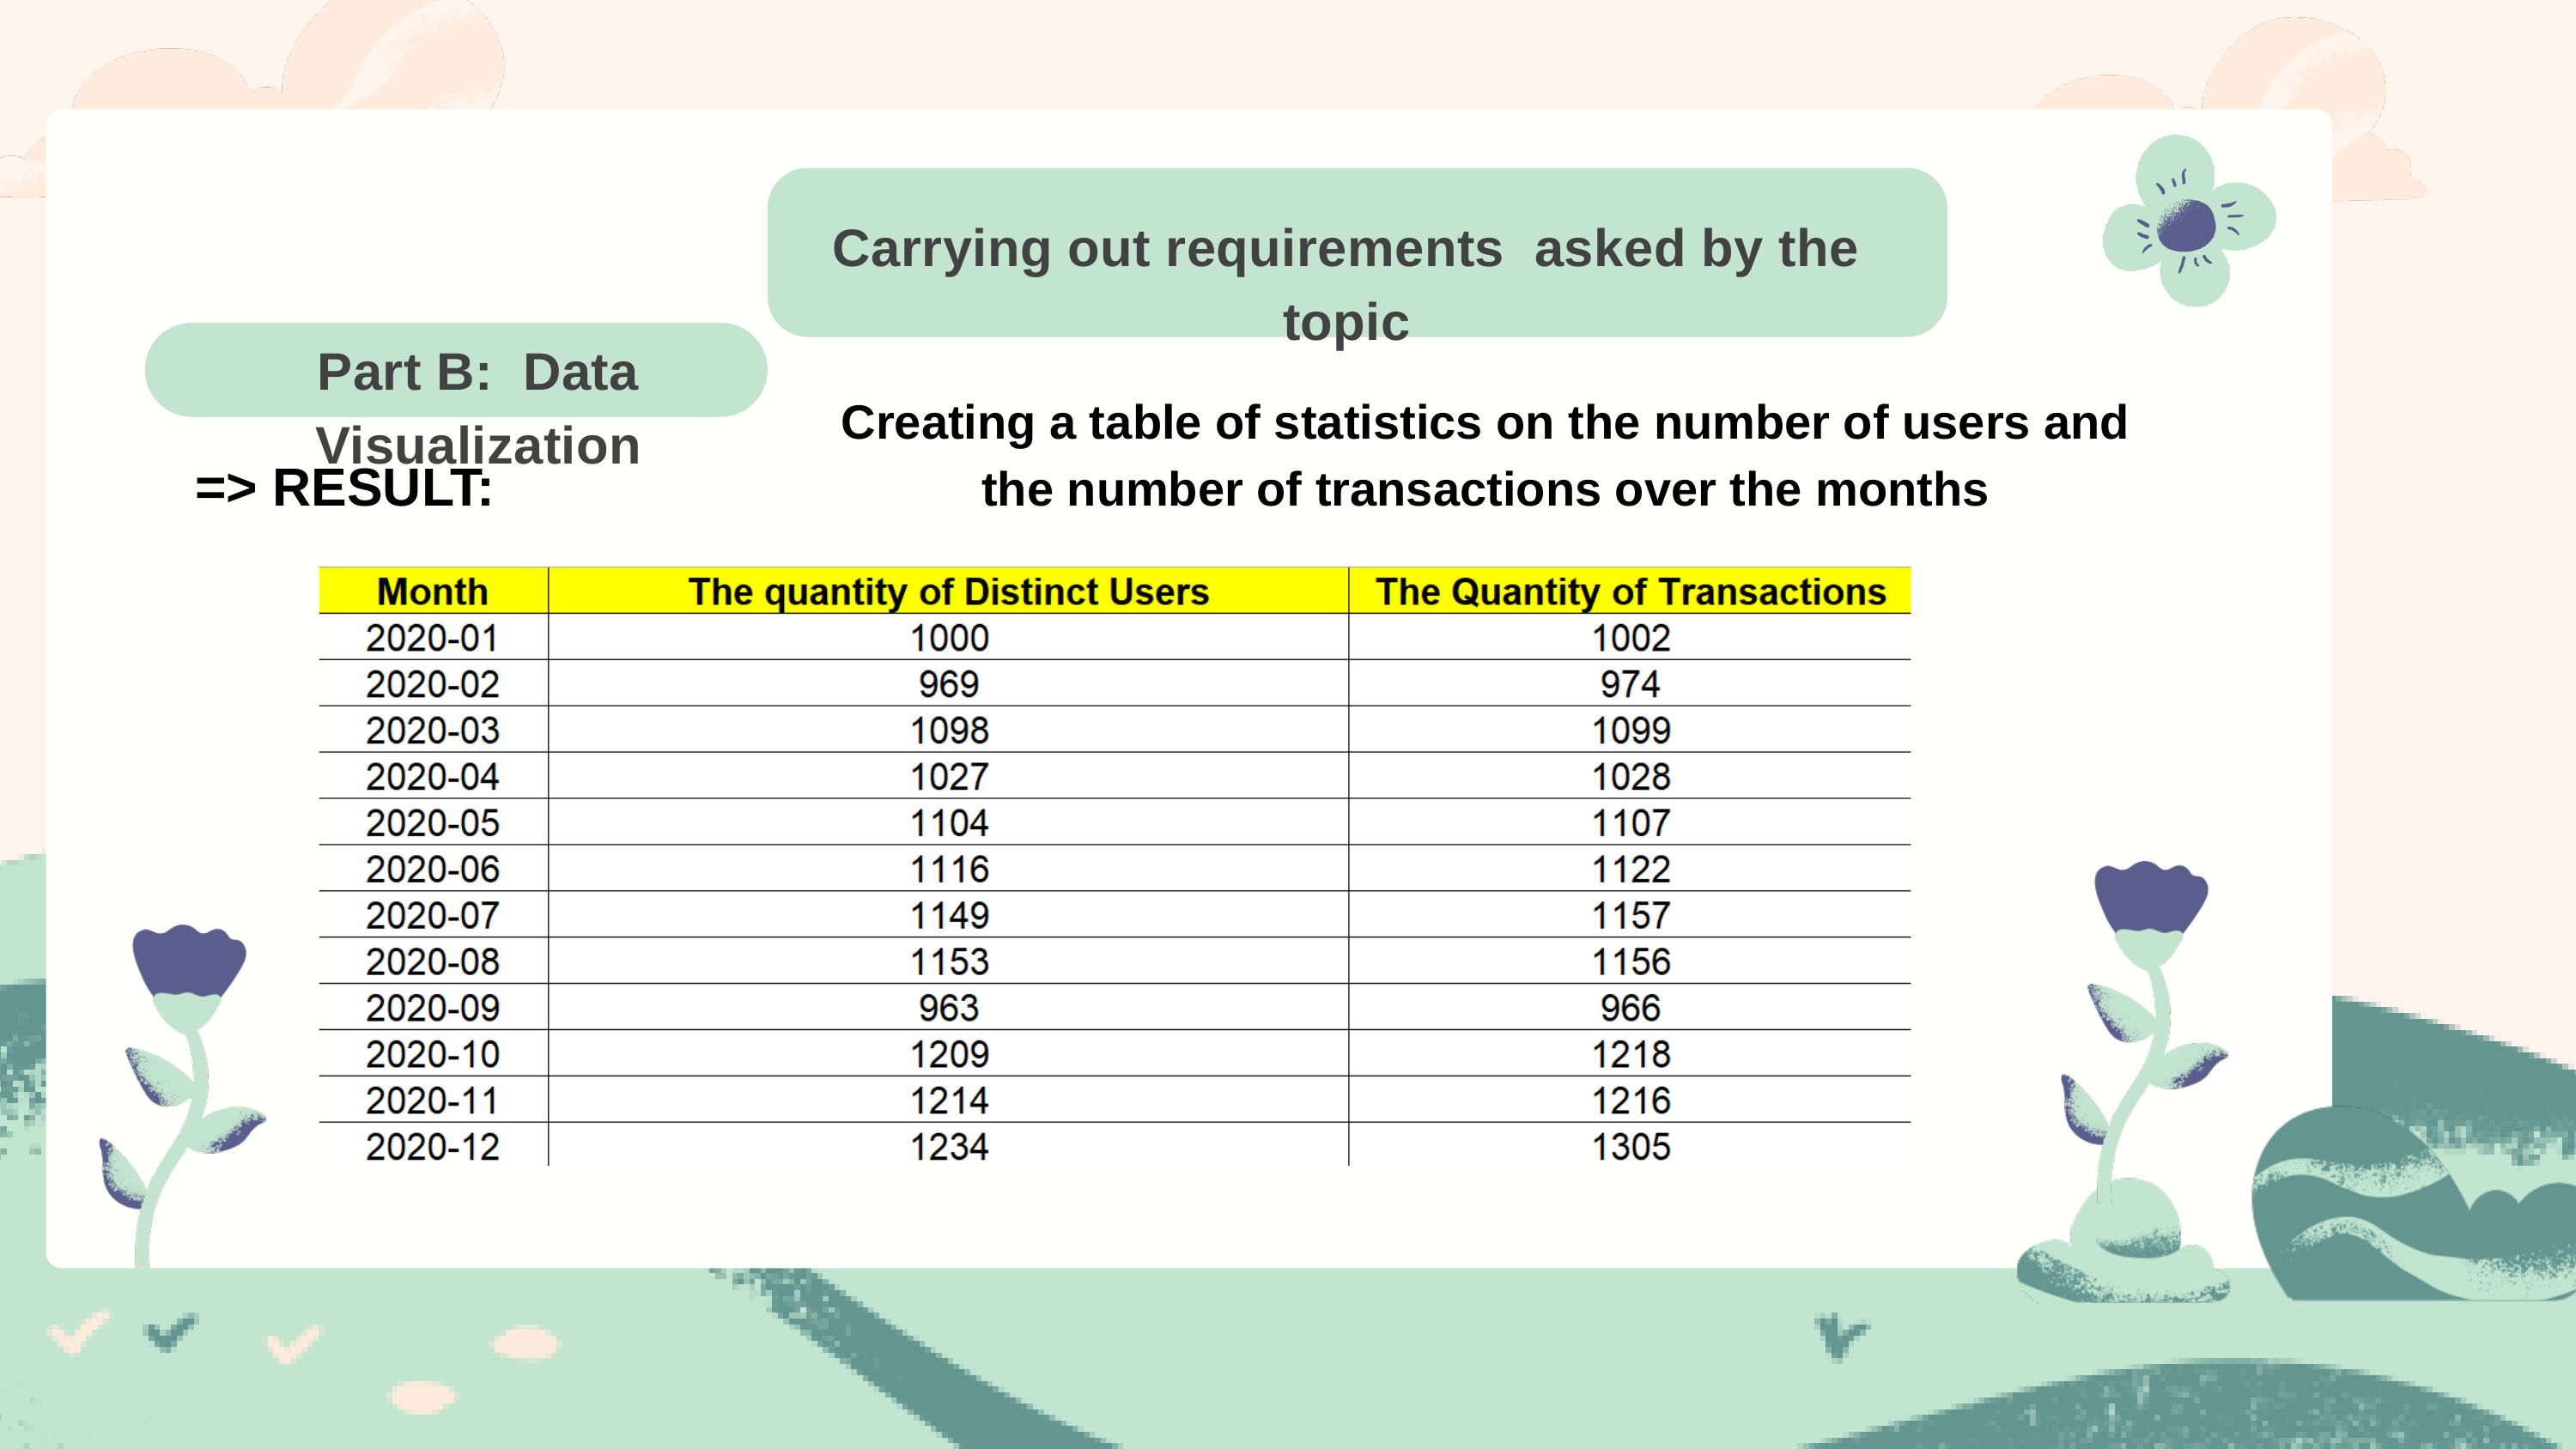

Carrying out requirements  asked by the topic

Part B:  Data Visualization

Creating a table of statistics on the number of users and the number of transactions over the months
=> RESULT: